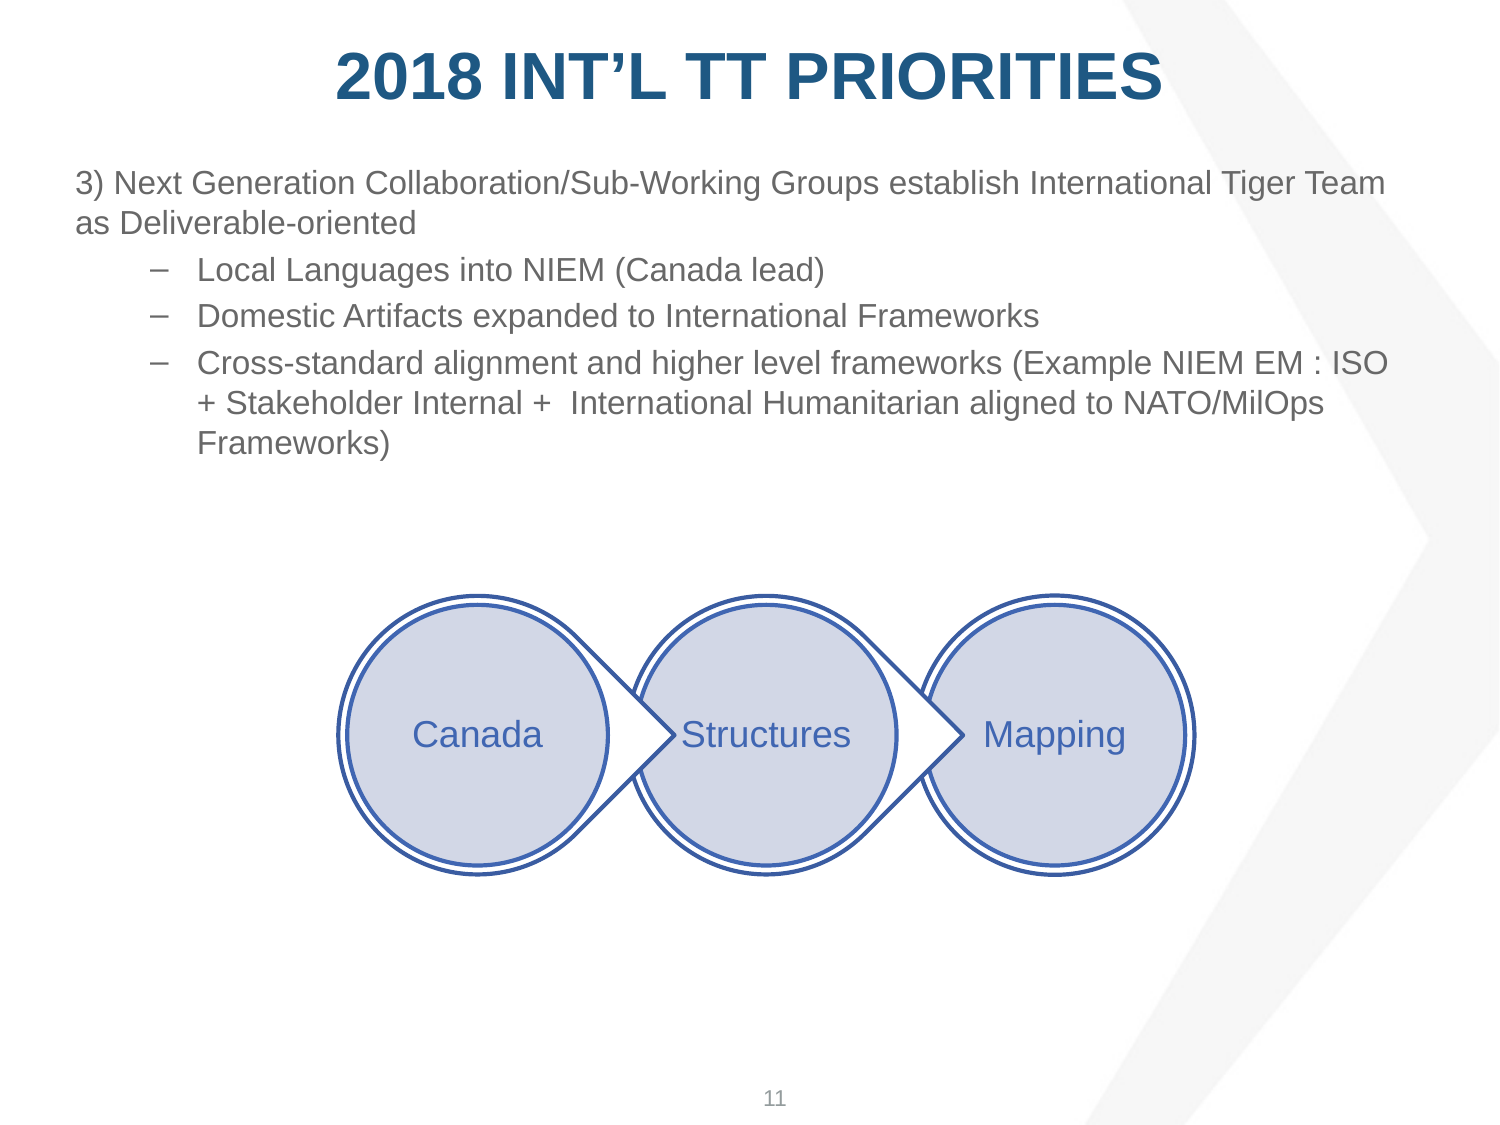

# 2018 INT’L TT PRIORITIES
3) Next Generation Collaboration/Sub-Working Groups establish International Tiger Team as Deliverable-oriented
Local Languages into NIEM (Canada lead)
Domestic Artifacts expanded to International Frameworks
Cross-standard alignment and higher level frameworks (Example NIEM EM : ISO + Stakeholder Internal +  International Humanitarian aligned to NATO/MilOps Frameworks)

Mapping
Structures
Canada
11